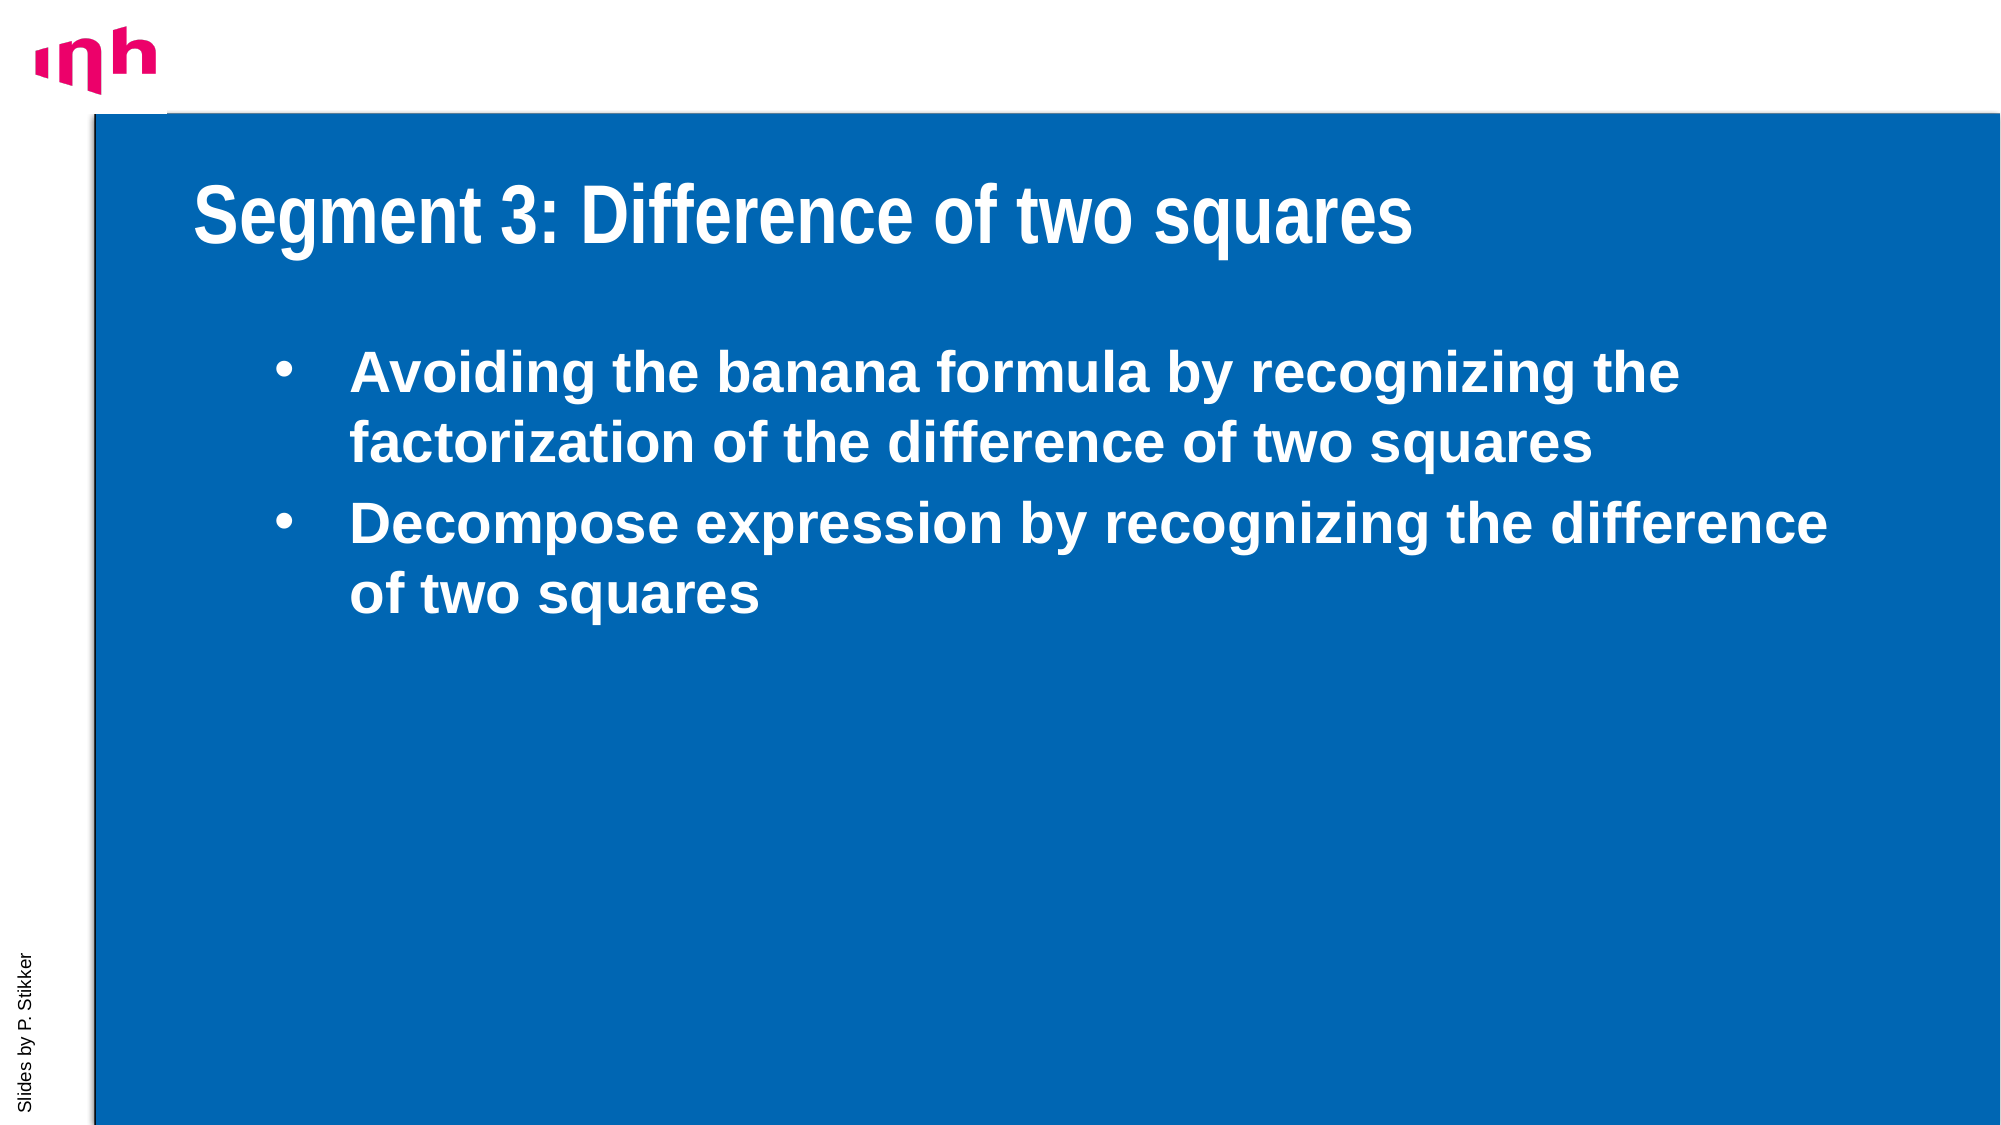

# Segment 3: Difference of two squares
Avoiding the banana formula by recognizing the factorization of the difference of two squares
Decompose expression by recognizing the difference of two squares
14